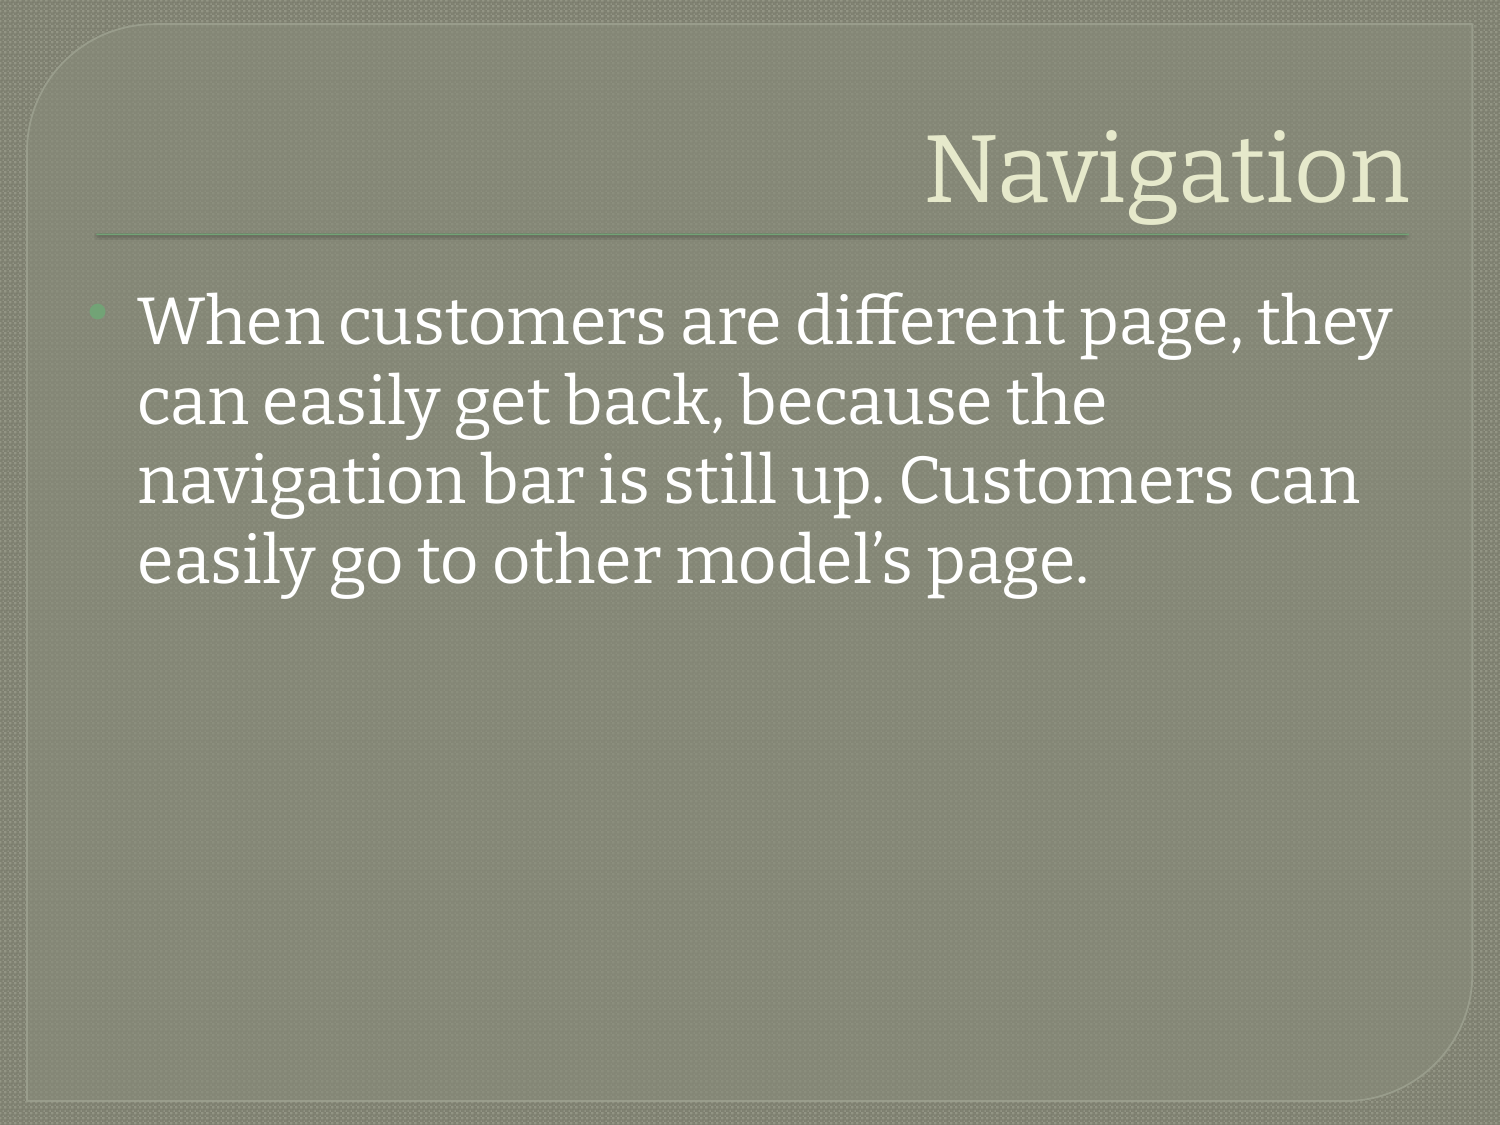

# Navigation
When customers are different page, they can easily get back, because the navigation bar is still up. Customers can easily go to other model’s page.